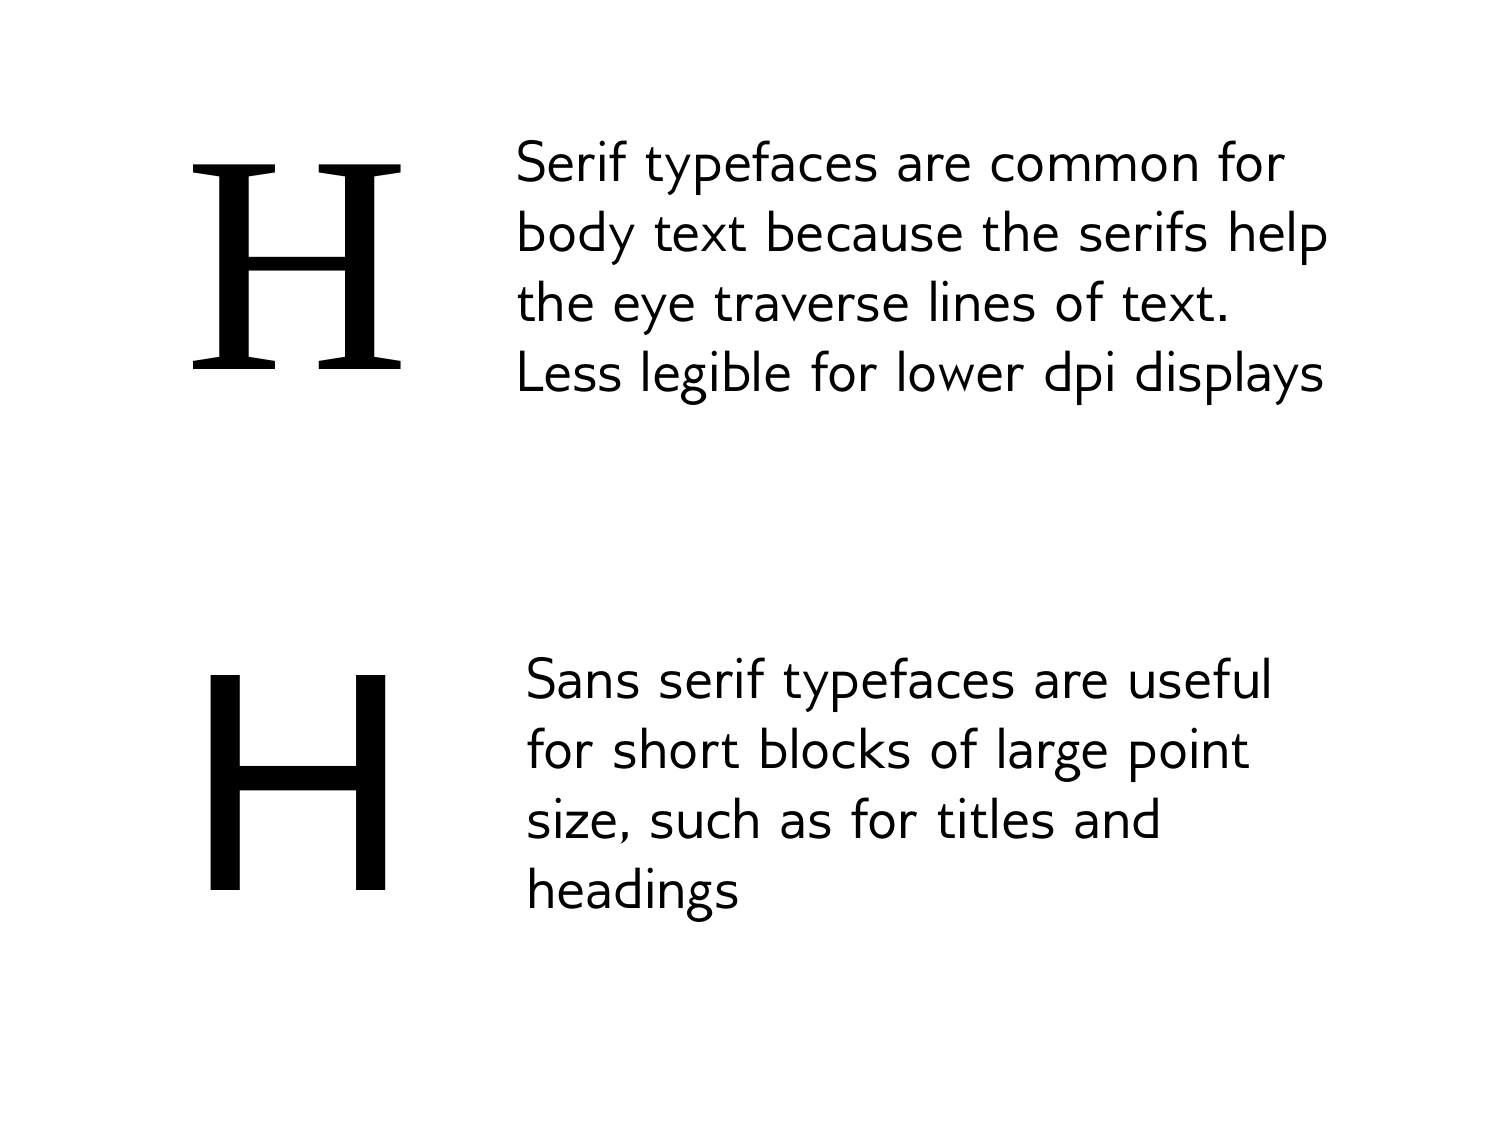

H
Serif typefaces are common for body text because the serifs help the eye traverse lines of text. Less legible for lower dpi displays
H
Sans serif typefaces are useful for short blocks of large point size, such as for titles and headings